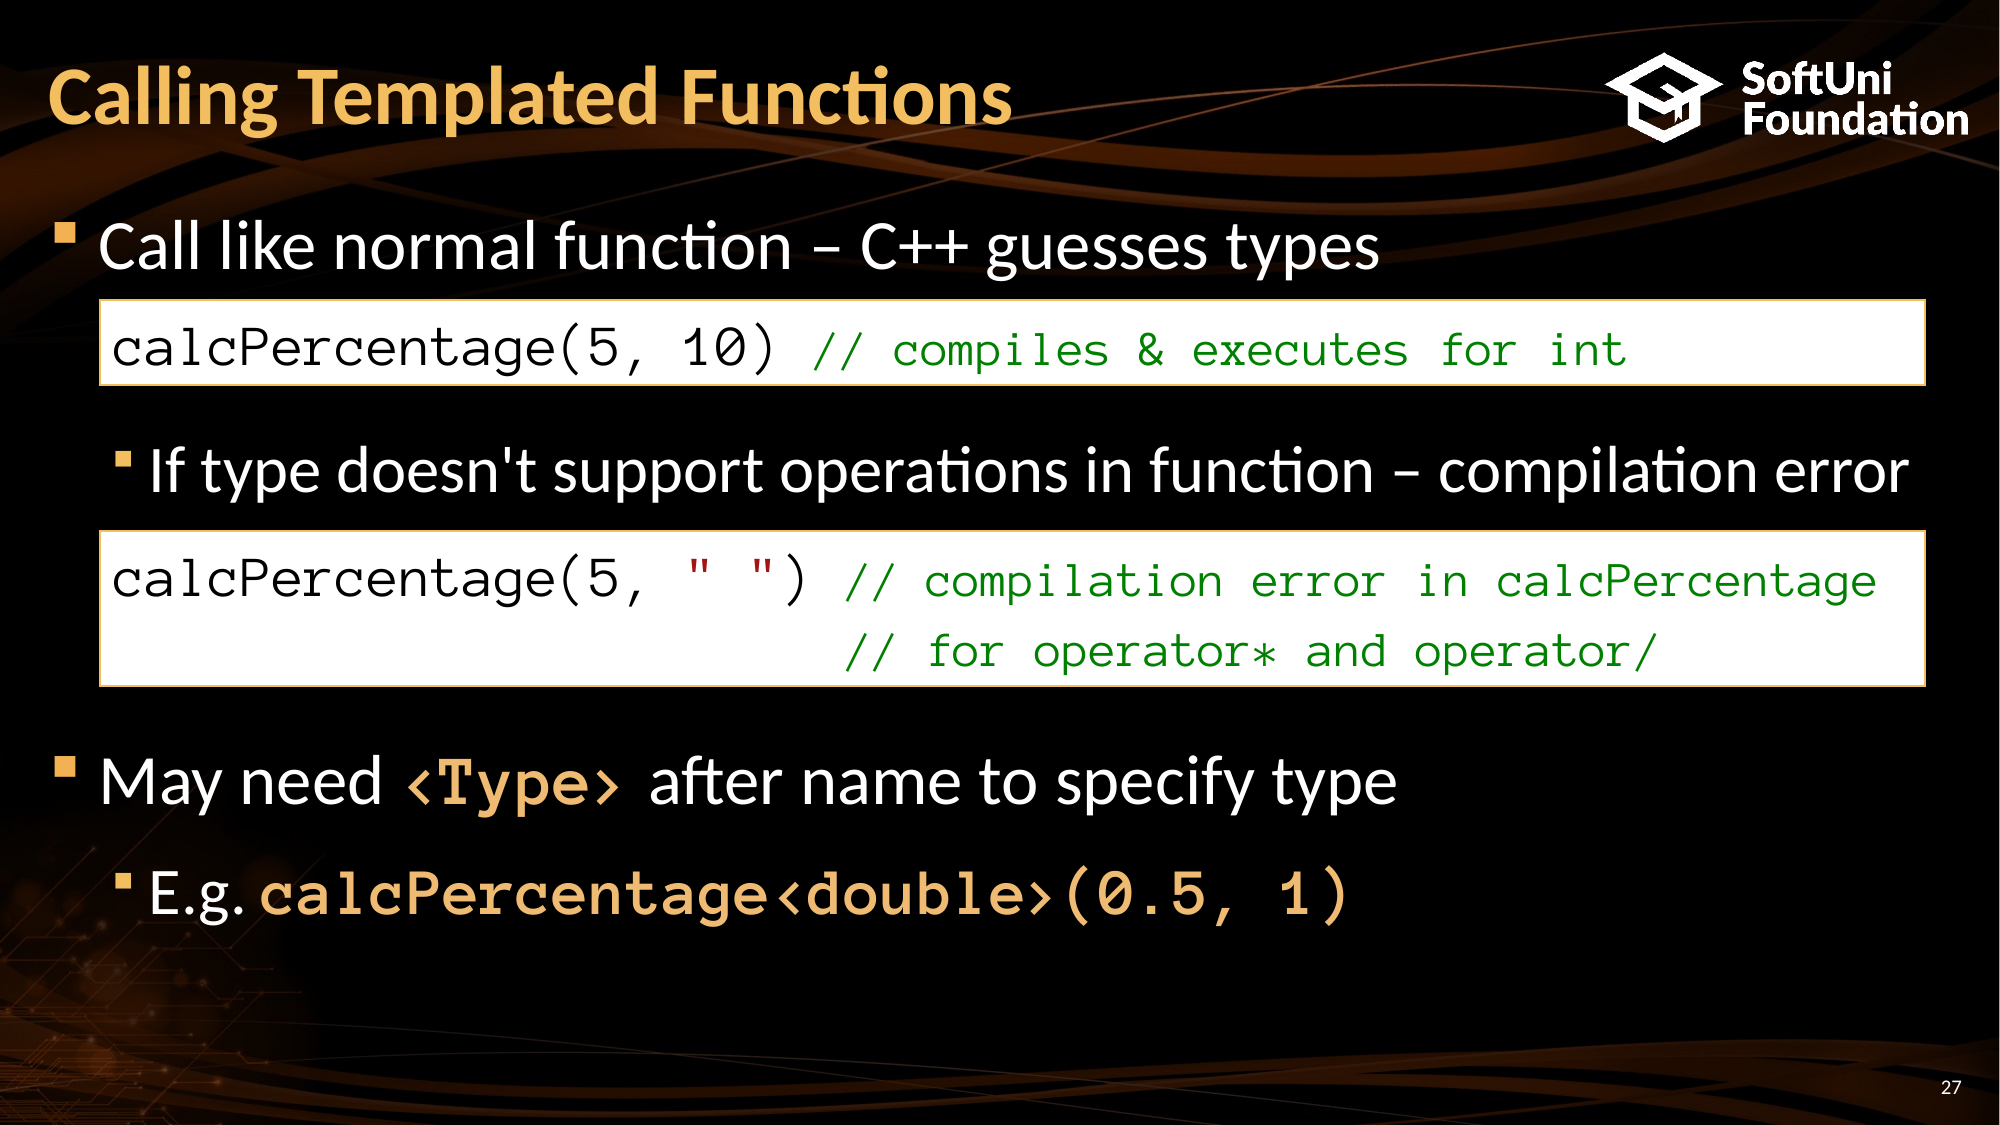

# Calling Templated Functions
Call like normal function – C++ guesses types

If type doesn't support operations in function – compilation error

May need <Type> after name to specify type
E.g. calcPercentage<double>(0.5, 1)
calcPercentage(5, 10) // compiles & executes for int
calcPercentage(5, " ") // compilation error in calcPercentage
                       // for operator* and operator/
27